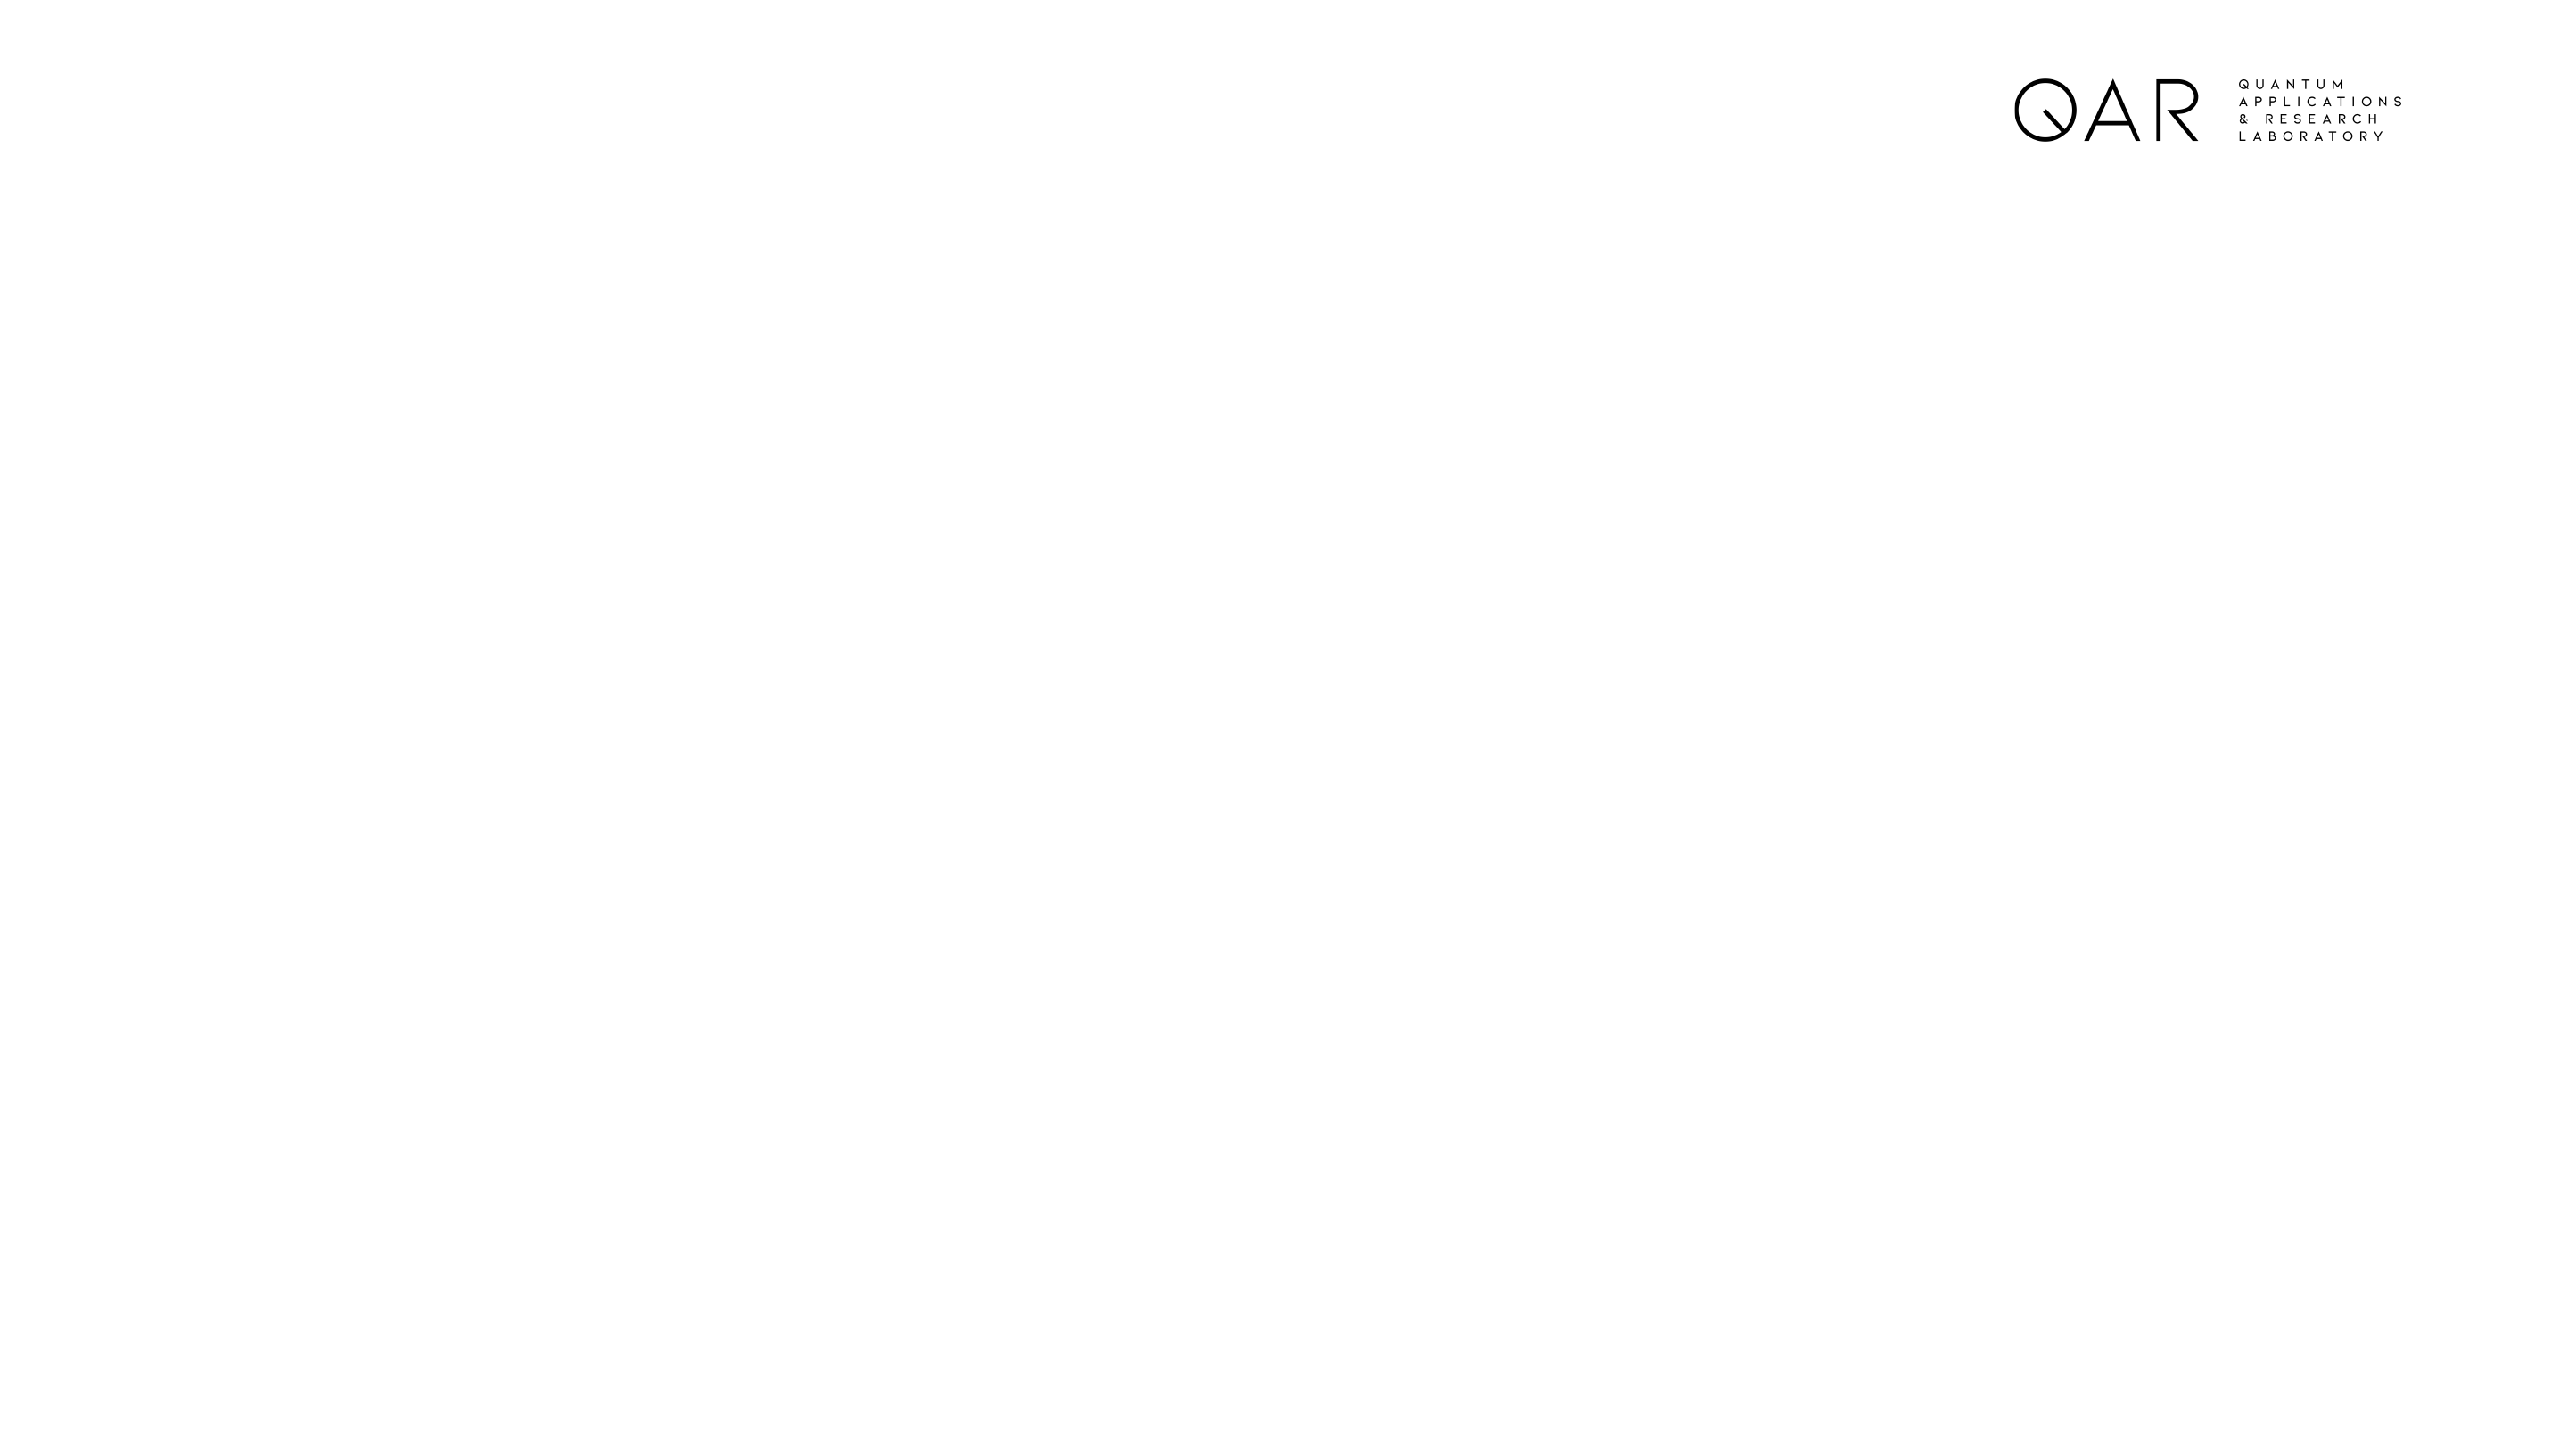

# Bottleneck Identification as Prioritization for Phase Separation and Rolling Time Window
«In larger problems with many jobs, it is not practical to include all jobs in each iteration, so a choice about which jobs to exclude from the subproblem needs to be made each time. The idea in this approach is to assign a bottleneck factor bj(k) > 0 to each unfinished job j. […] These weight factors should reflect how much the job contributes to the overall make span of the problem.» –  Denkena et al
In our case the length of each operation in each job defines the bottleneck
Also, the difference between make span and Due Date is decisive
Easier alternative to bottleneck factor bj(k): sort by ”length per operation”
						and “Δ Due Date – Total Time”
45